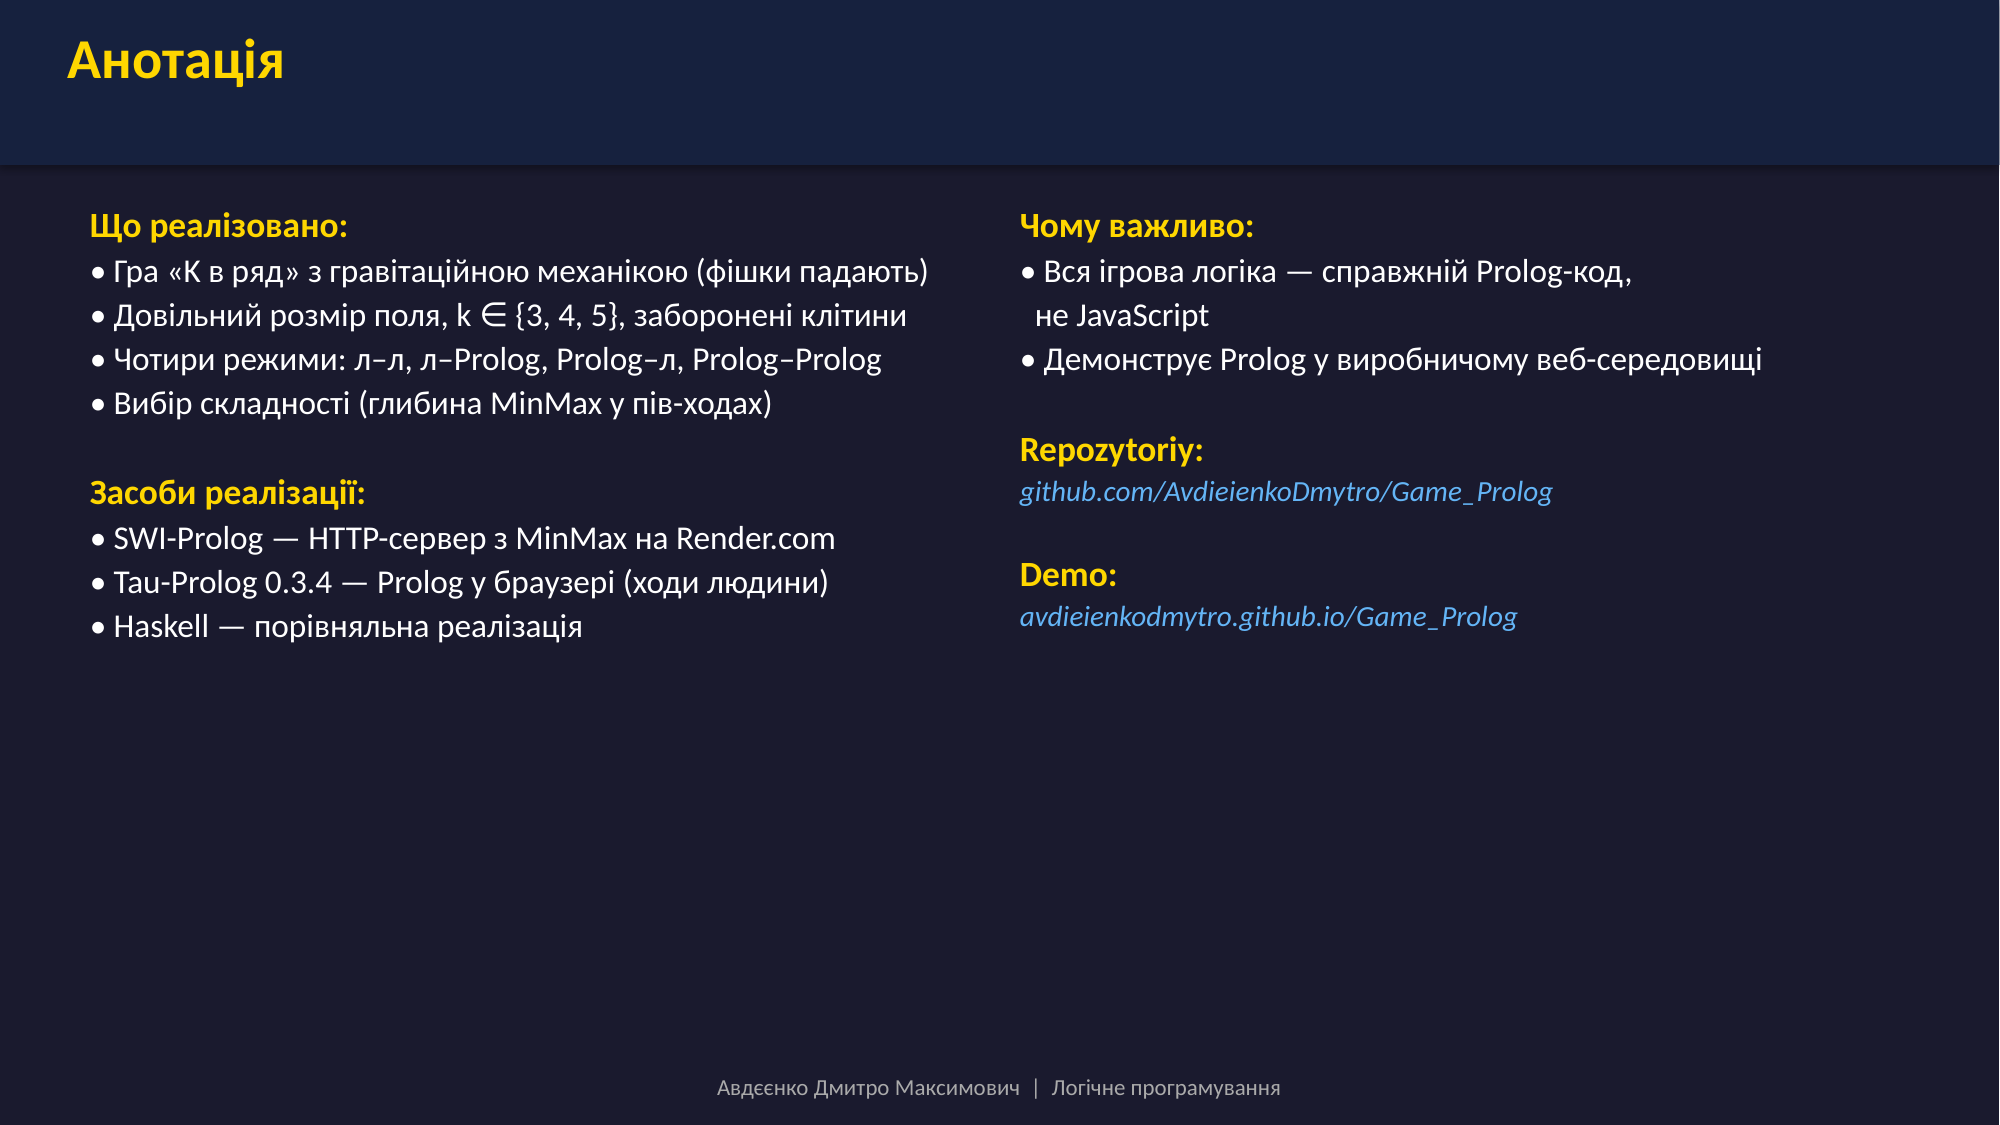

Анотація
Що реалізовано:
• Гра «K в ряд» з гравітаційною механікою (фішки падають)
• Довільний розмір поля, k ∈ {3, 4, 5}, заборонені клітини
• Чотири режими: л–л, л–Prolog, Prolog–л, Prolog–Prolog
• Вибір складності (глибина MinMax у пів-ходах)

Засоби реалізації:
• SWI-Prolog — HTTP-сервер з MinMax на Render.com
• Tau-Prolog 0.3.4 — Prolog у браузері (ходи людини)
• Haskell — порівняльна реалізація
Чому важливо:
• Вся ігрова логіка — справжній Prolog-код,
  не JavaScript
• Демонструє Prolog у виробничому веб-середовищі

Repozytoriy:
github.com/AvdieienkoDmytro/Game_Prolog

Demo:
avdieienkodmytro.github.io/Game_Prolog
Авдєєнко Дмитро Максимович  |  Логічне програмування